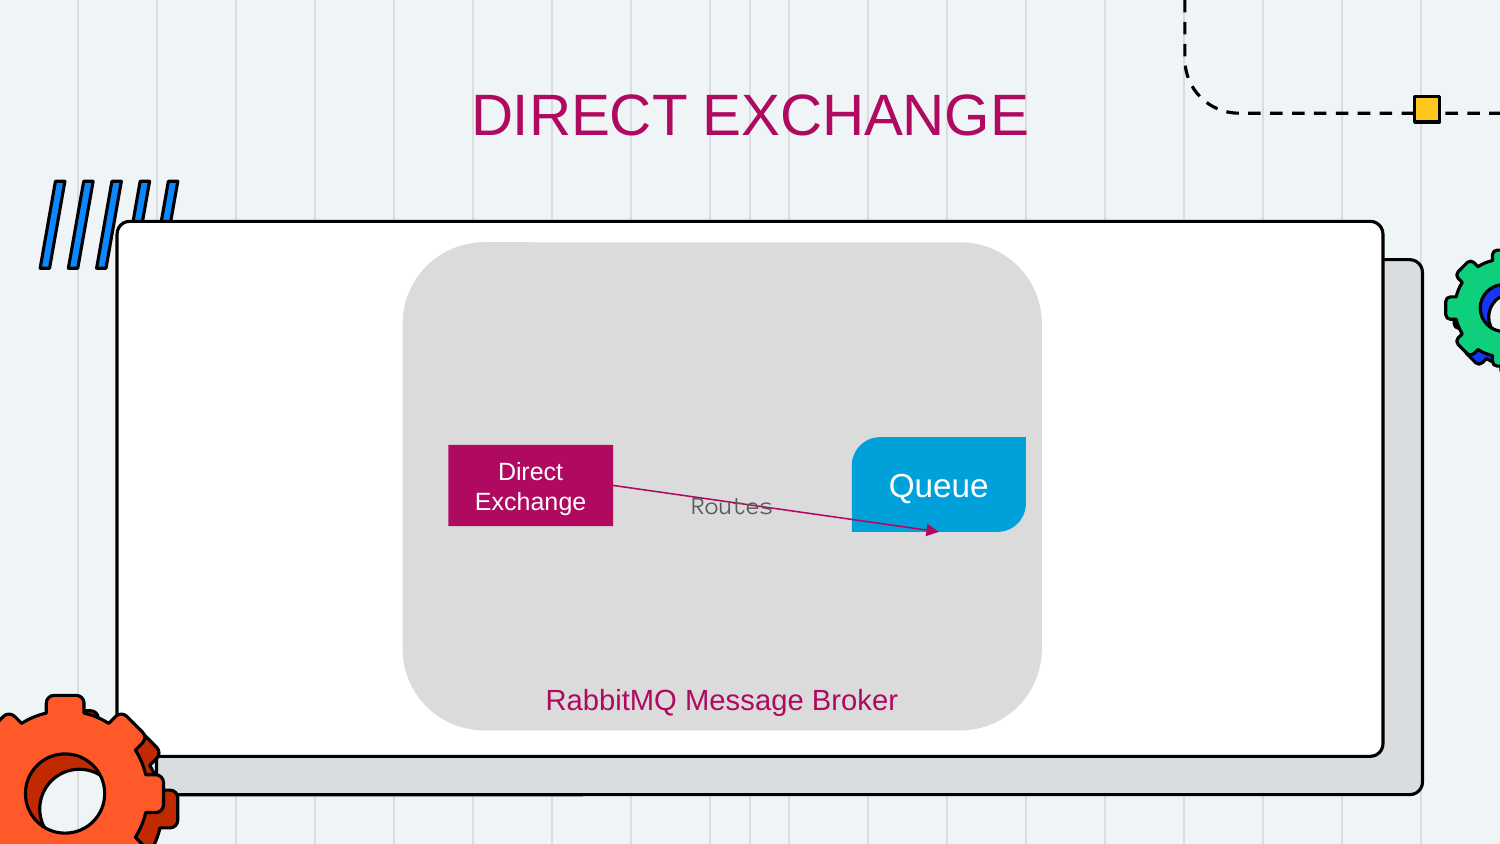

# DIRECT EXCHANGE

Queue
Direct Exchange
Routes
RabbitMQ Message Broker